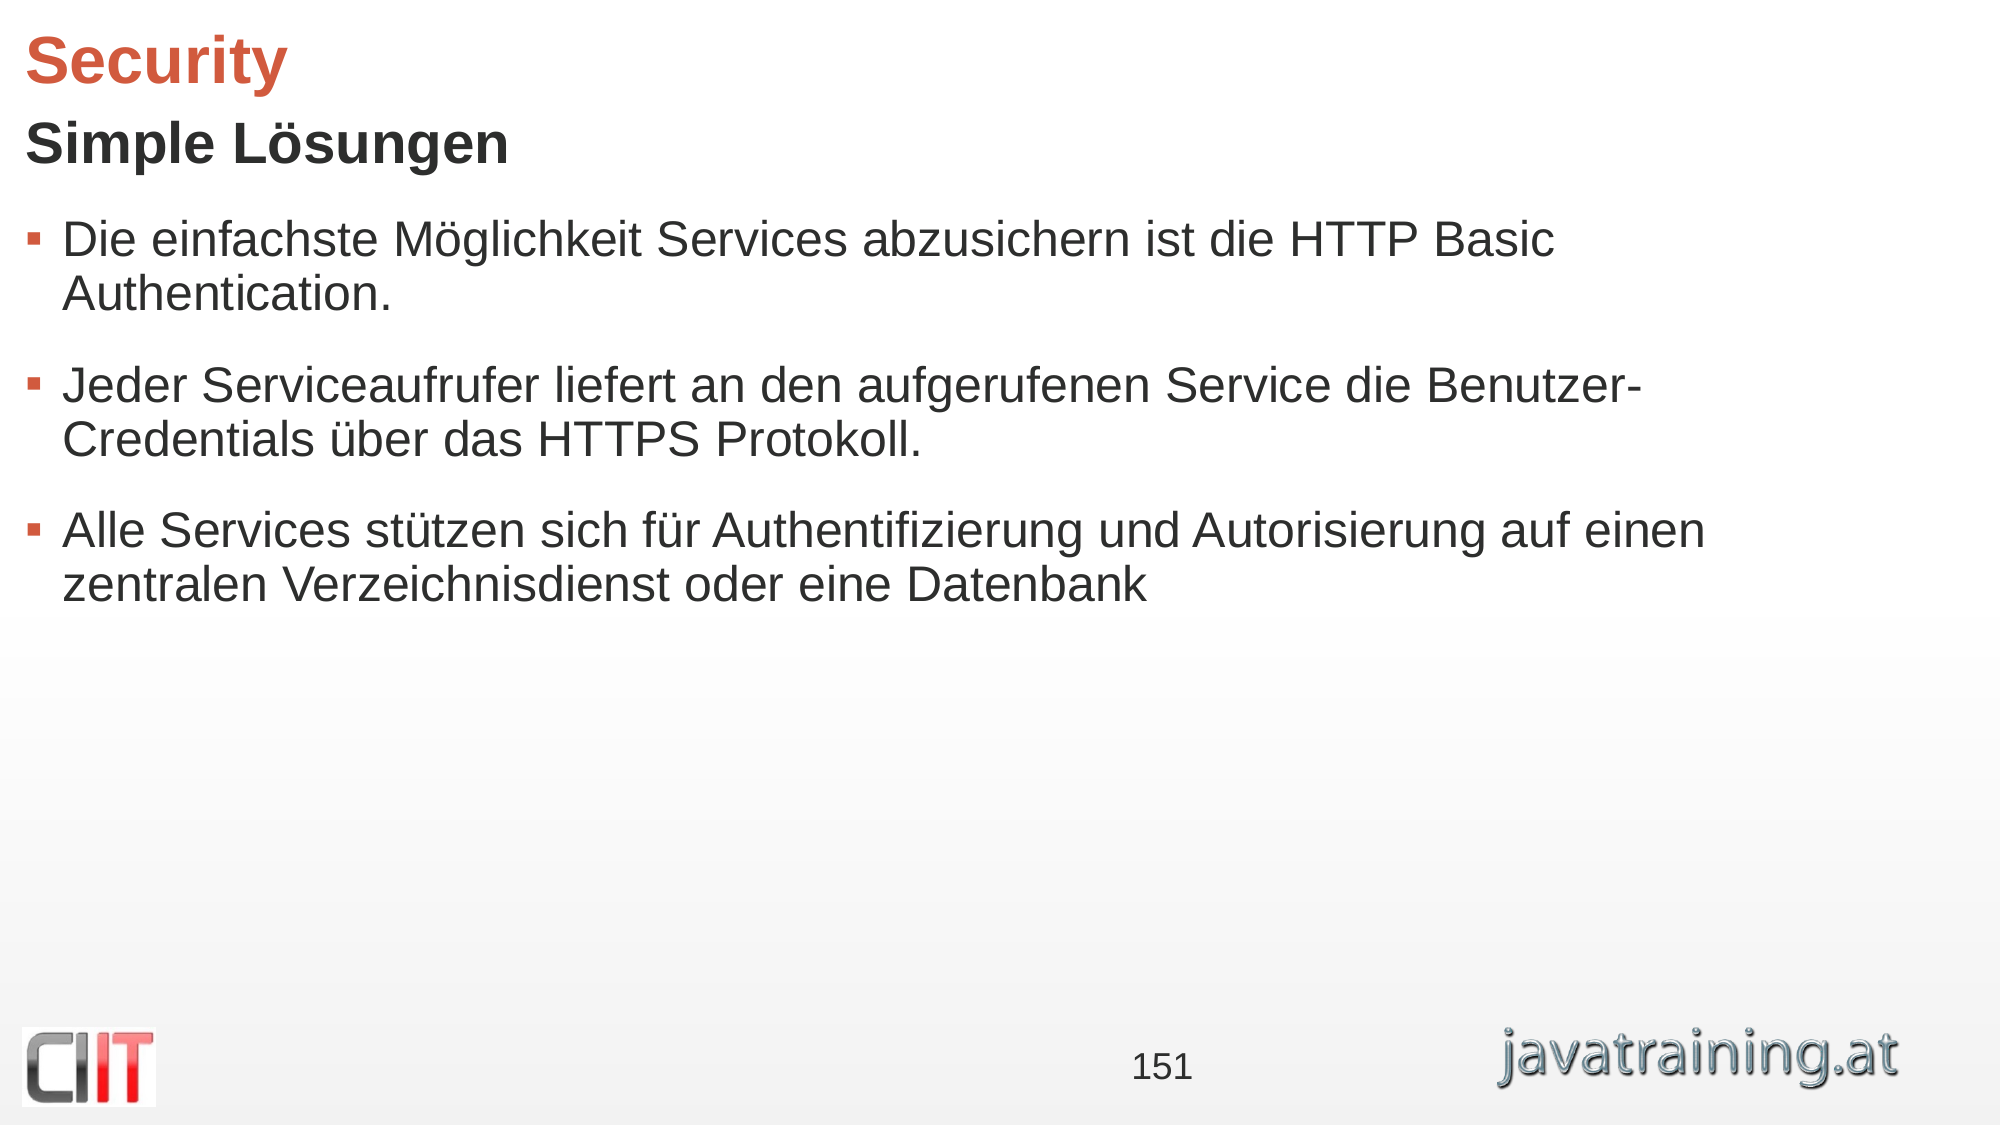

# Security
Simple Lösungen
Die einfachste Möglichkeit Services abzusichern ist die HTTP Basic Authentication.
Jeder Serviceaufrufer liefert an den aufgerufenen Service die Benutzer-Credentials über das HTTPS Protokoll.
Alle Services stützen sich für Authentifizierung und Autorisierung auf einen zentralen Verzeichnisdienst oder eine Datenbank

151